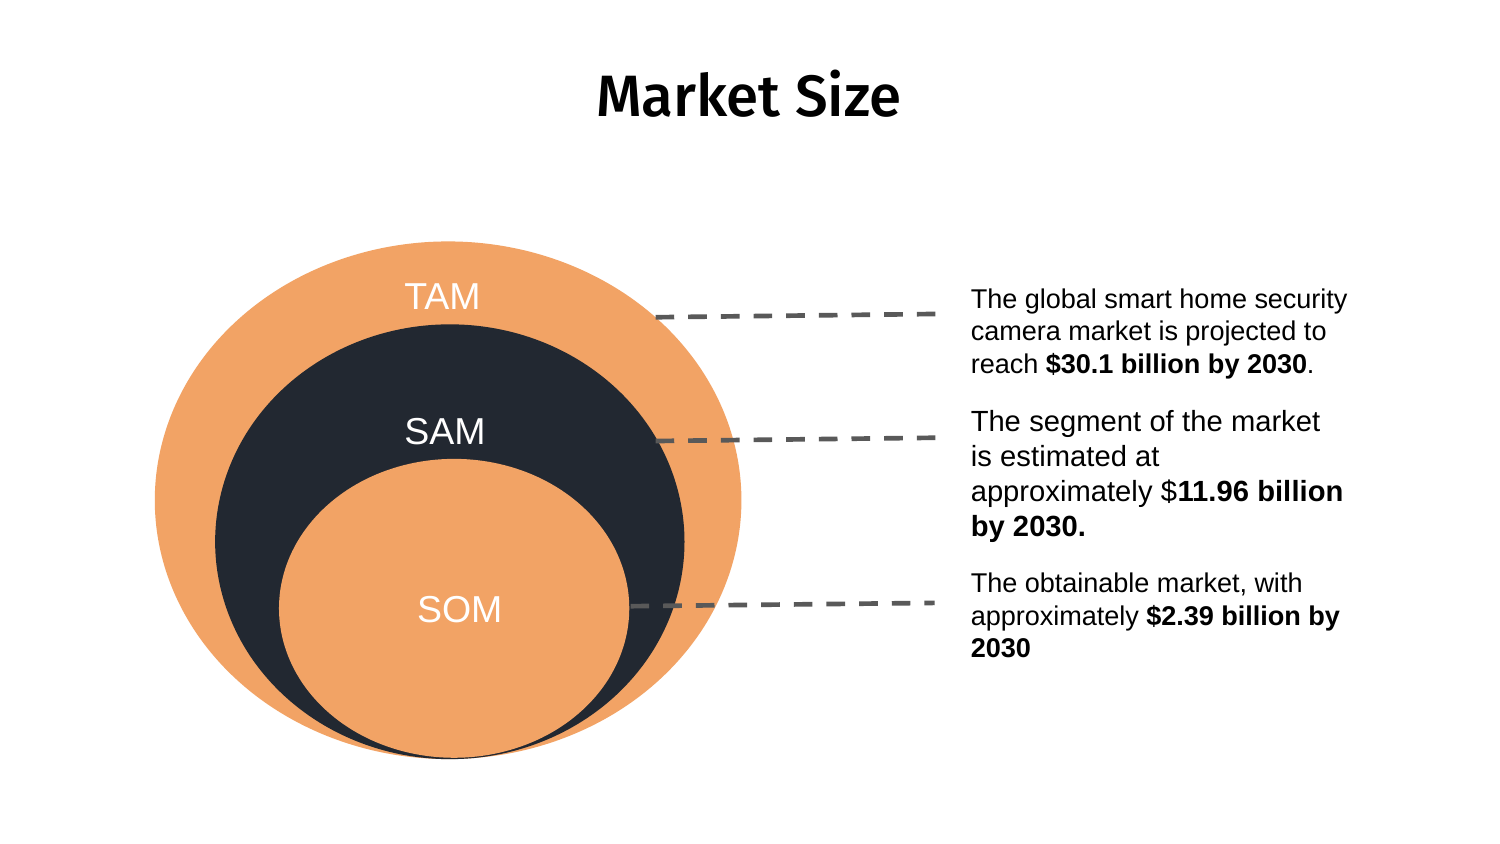

Market Size

TAM
The global smart home security camera market is projected to reach $30.1 billion by 2030.
The segment of the market is estimated at approximately $11.96 billion by 2030.
SAM
The obtainable market, with approximately $2.39 billion by 2030
SOM